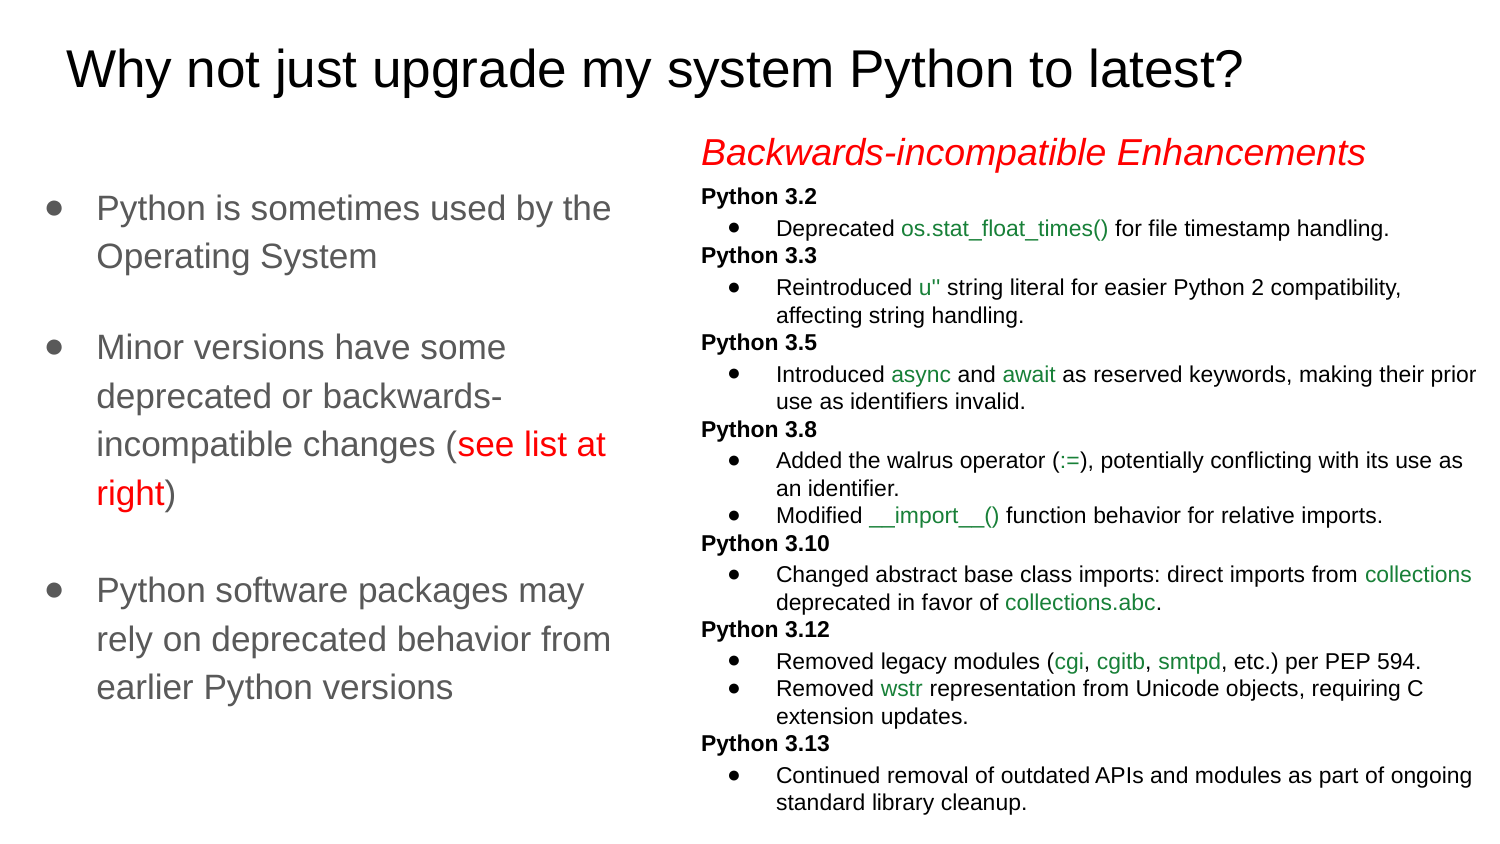

# Why not just upgrade my system Python to latest?
Backwards-incompatible Enhancements
Python is sometimes used by the Operating System
Minor versions have some deprecated or backwards-incompatible changes (see list at right)
Python software packages may rely on deprecated behavior from earlier Python versions
Python 3.2
Deprecated os.stat_float_times() for file timestamp handling.
Python 3.3
Reintroduced u'' string literal for easier Python 2 compatibility, affecting string handling.
Python 3.5
Introduced async and await as reserved keywords, making their prior use as identifiers invalid.
Python 3.8
Added the walrus operator (:=), potentially conflicting with its use as an identifier.
Modified __import__() function behavior for relative imports.
Python 3.10
Changed abstract base class imports: direct imports from collections deprecated in favor of collections.abc.
Python 3.12
Removed legacy modules (cgi, cgitb, smtpd, etc.) per PEP 594.
Removed wstr representation from Unicode objects, requiring C extension updates.
Python 3.13
Continued removal of outdated APIs and modules as part of ongoing standard library cleanup.